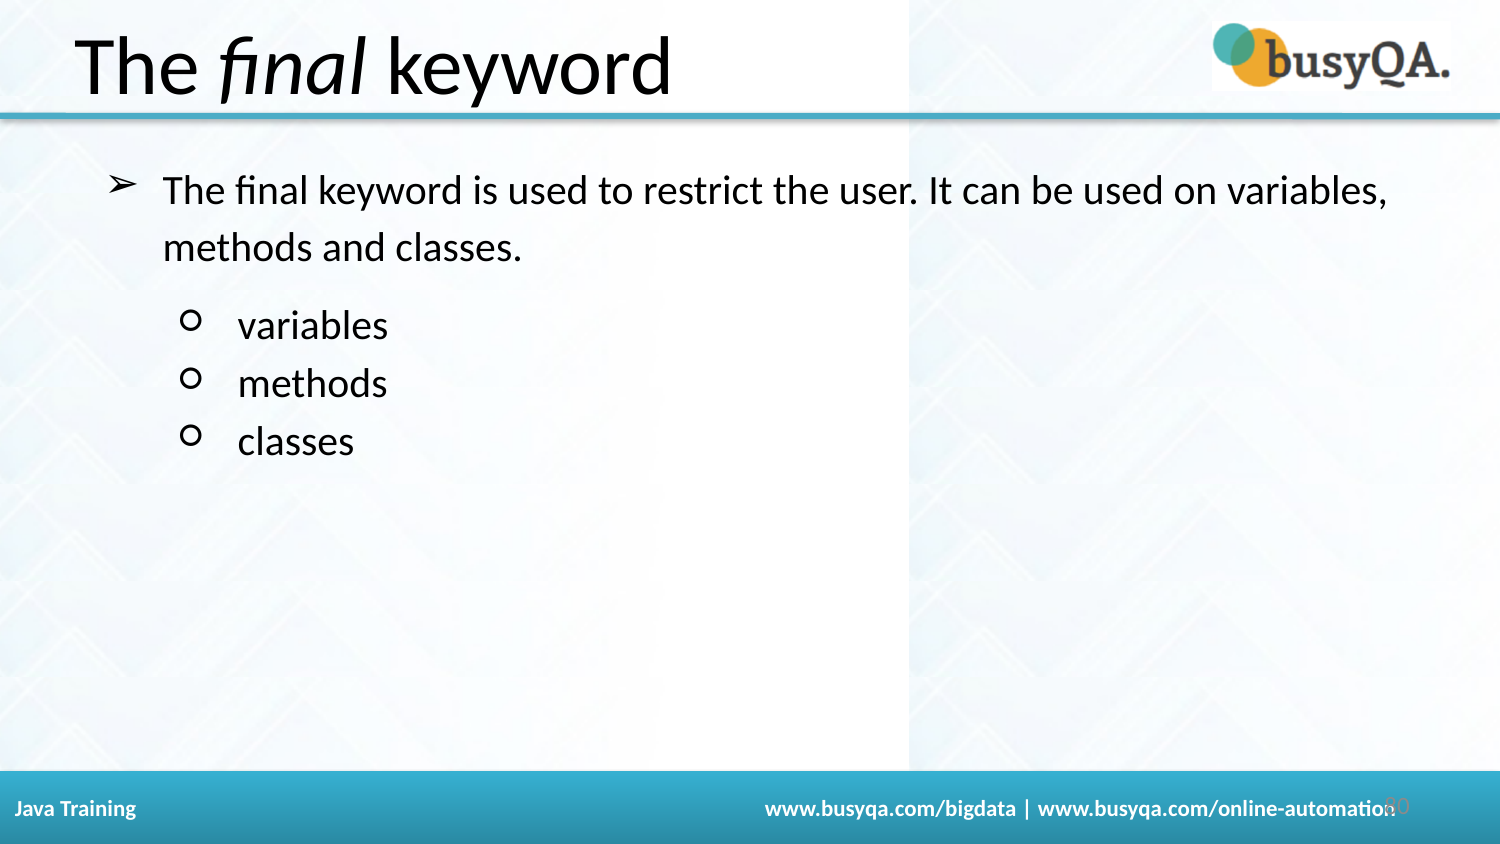

The final keyword
The final keyword is used to restrict the user. It can be used on variables, methods and classes.
variables
methods
classes

80